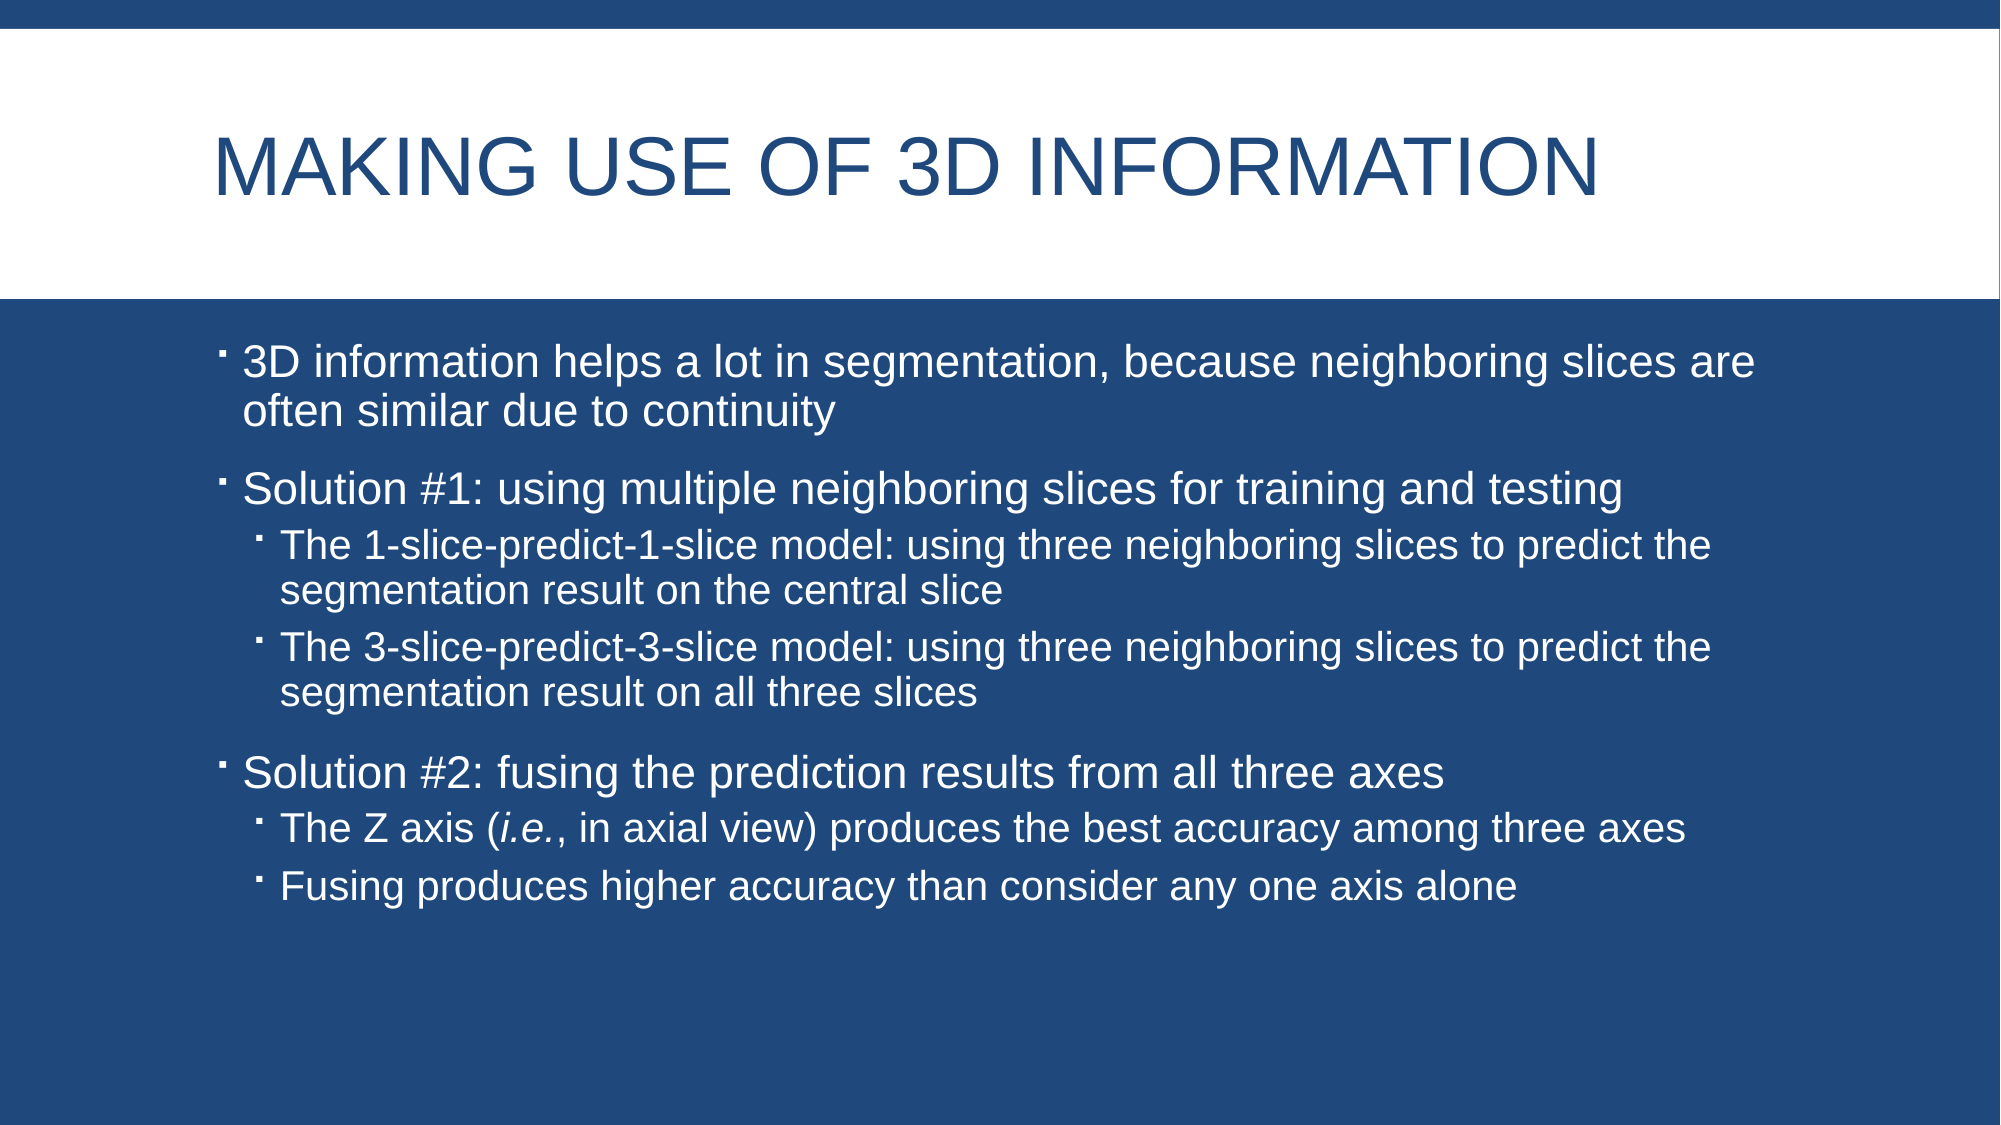

# Making Use of 3D Information
3D information helps a lot in segmentation, because neighboring slices are often similar due to continuity
Solution #1: using multiple neighboring slices for training and testing
The 1-slice-predict-1-slice model: using three neighboring slices to predict the segmentation result on the central slice
The 3-slice-predict-3-slice model: using three neighboring slices to predict the segmentation result on all three slices
Solution #2: fusing the prediction results from all three axes
The Z axis (i.e., in axial view) produces the best accuracy among three axes
Fusing produces higher accuracy than consider any one axis alone